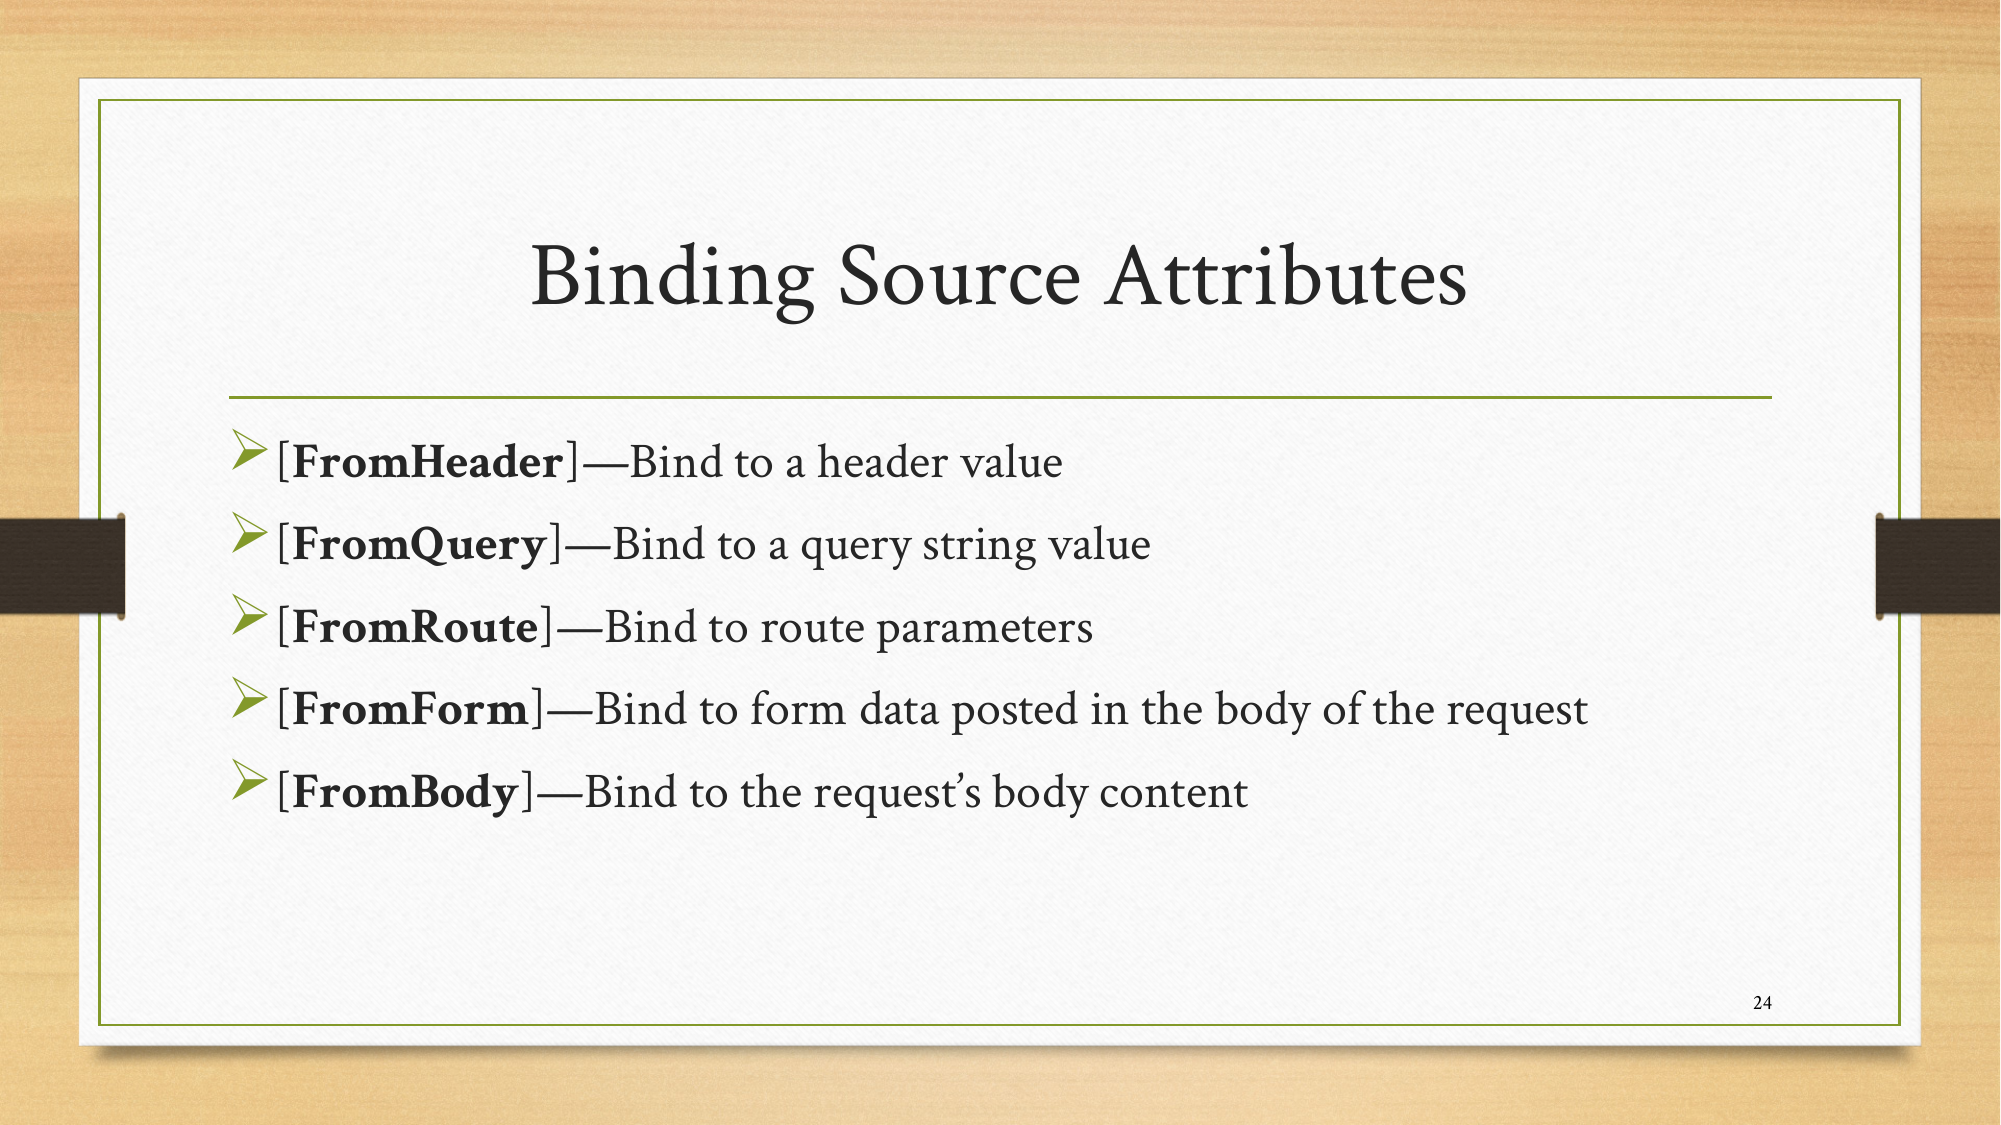

# Binding Source Attributes
[FromHeader]—Bind to a header value
[FromQuery]—Bind to a query string value
[FromRoute]—Bind to route parameters
[FromForm]—Bind to form data posted in the body of the request
[FromBody]—Bind to the request’s body content

24